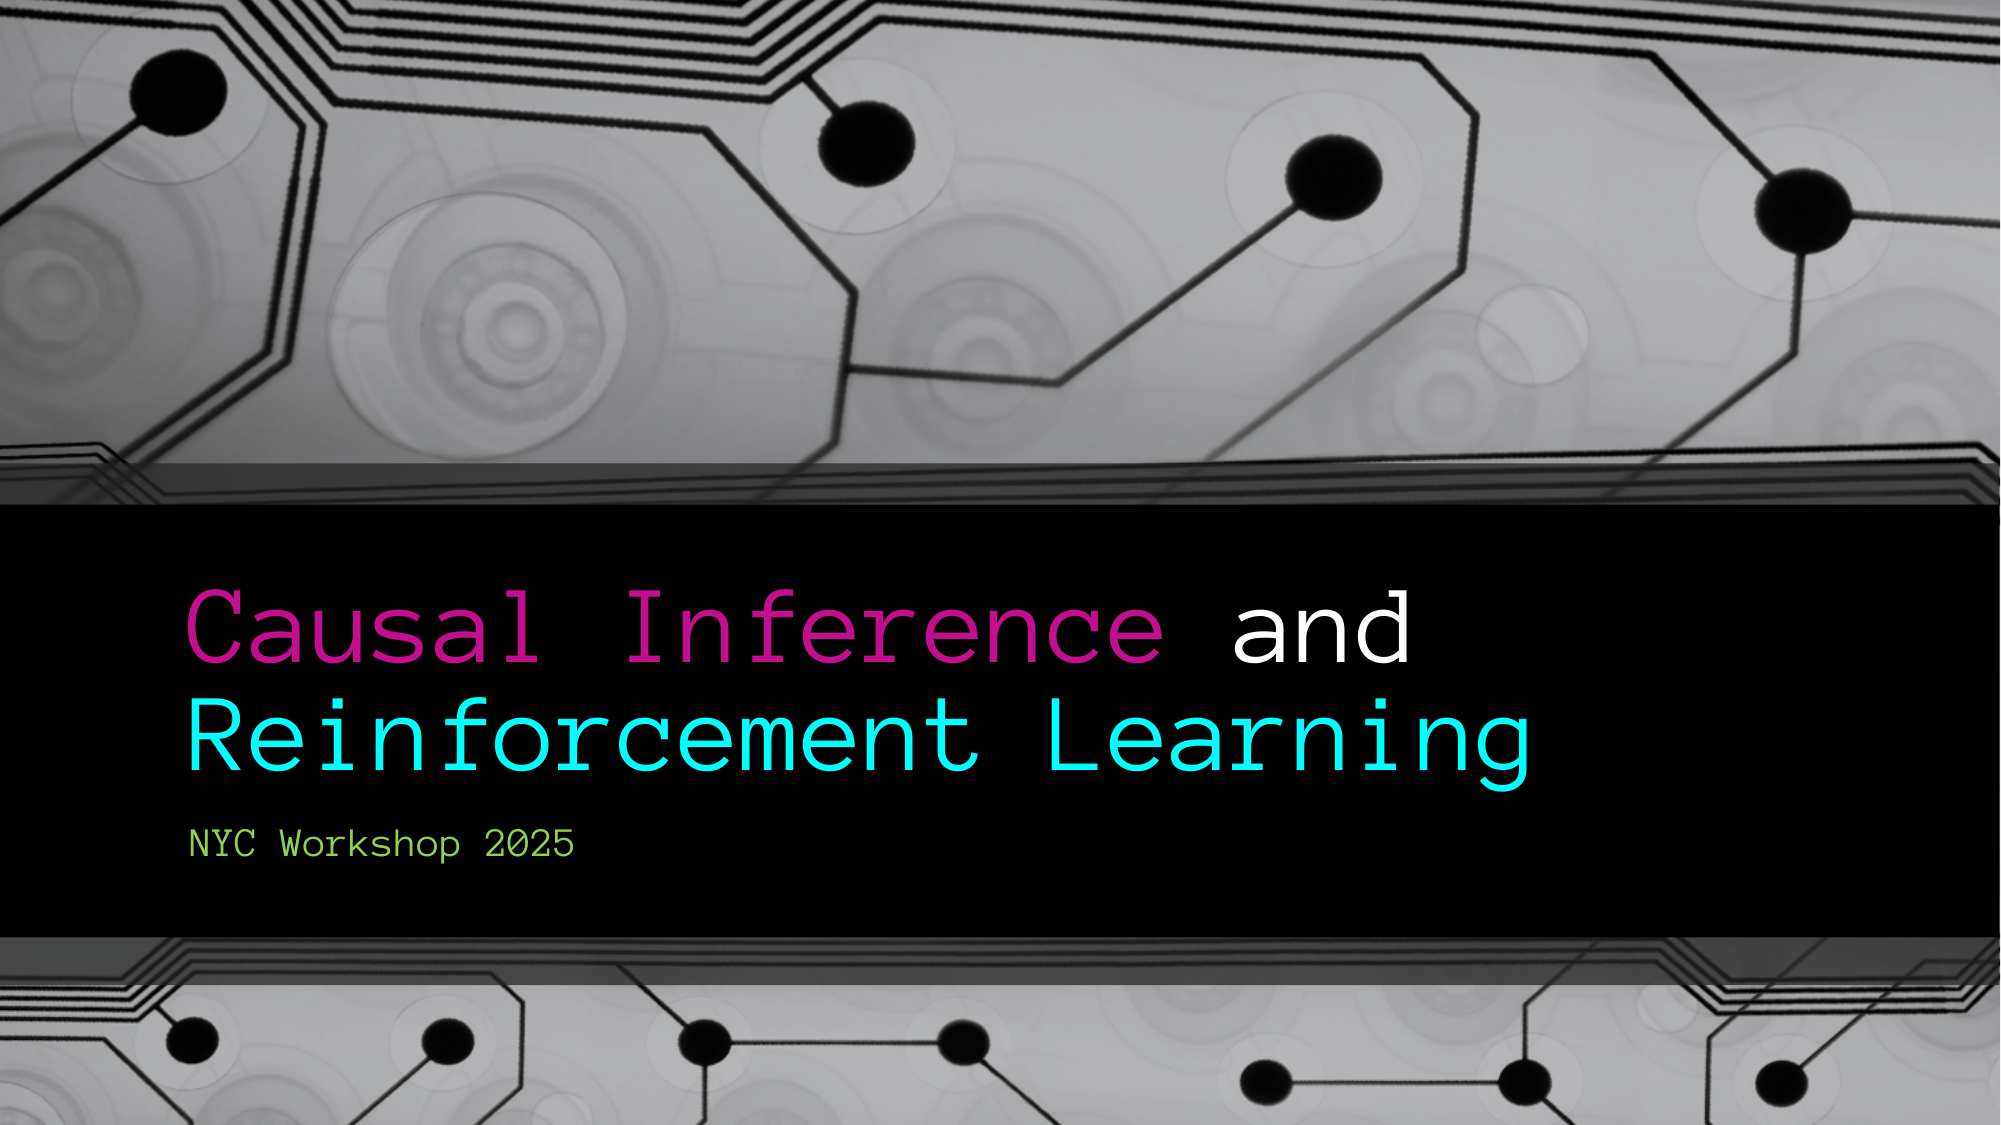

# Causal Inference and Reinforcement Learning
NYC Workshop 2025